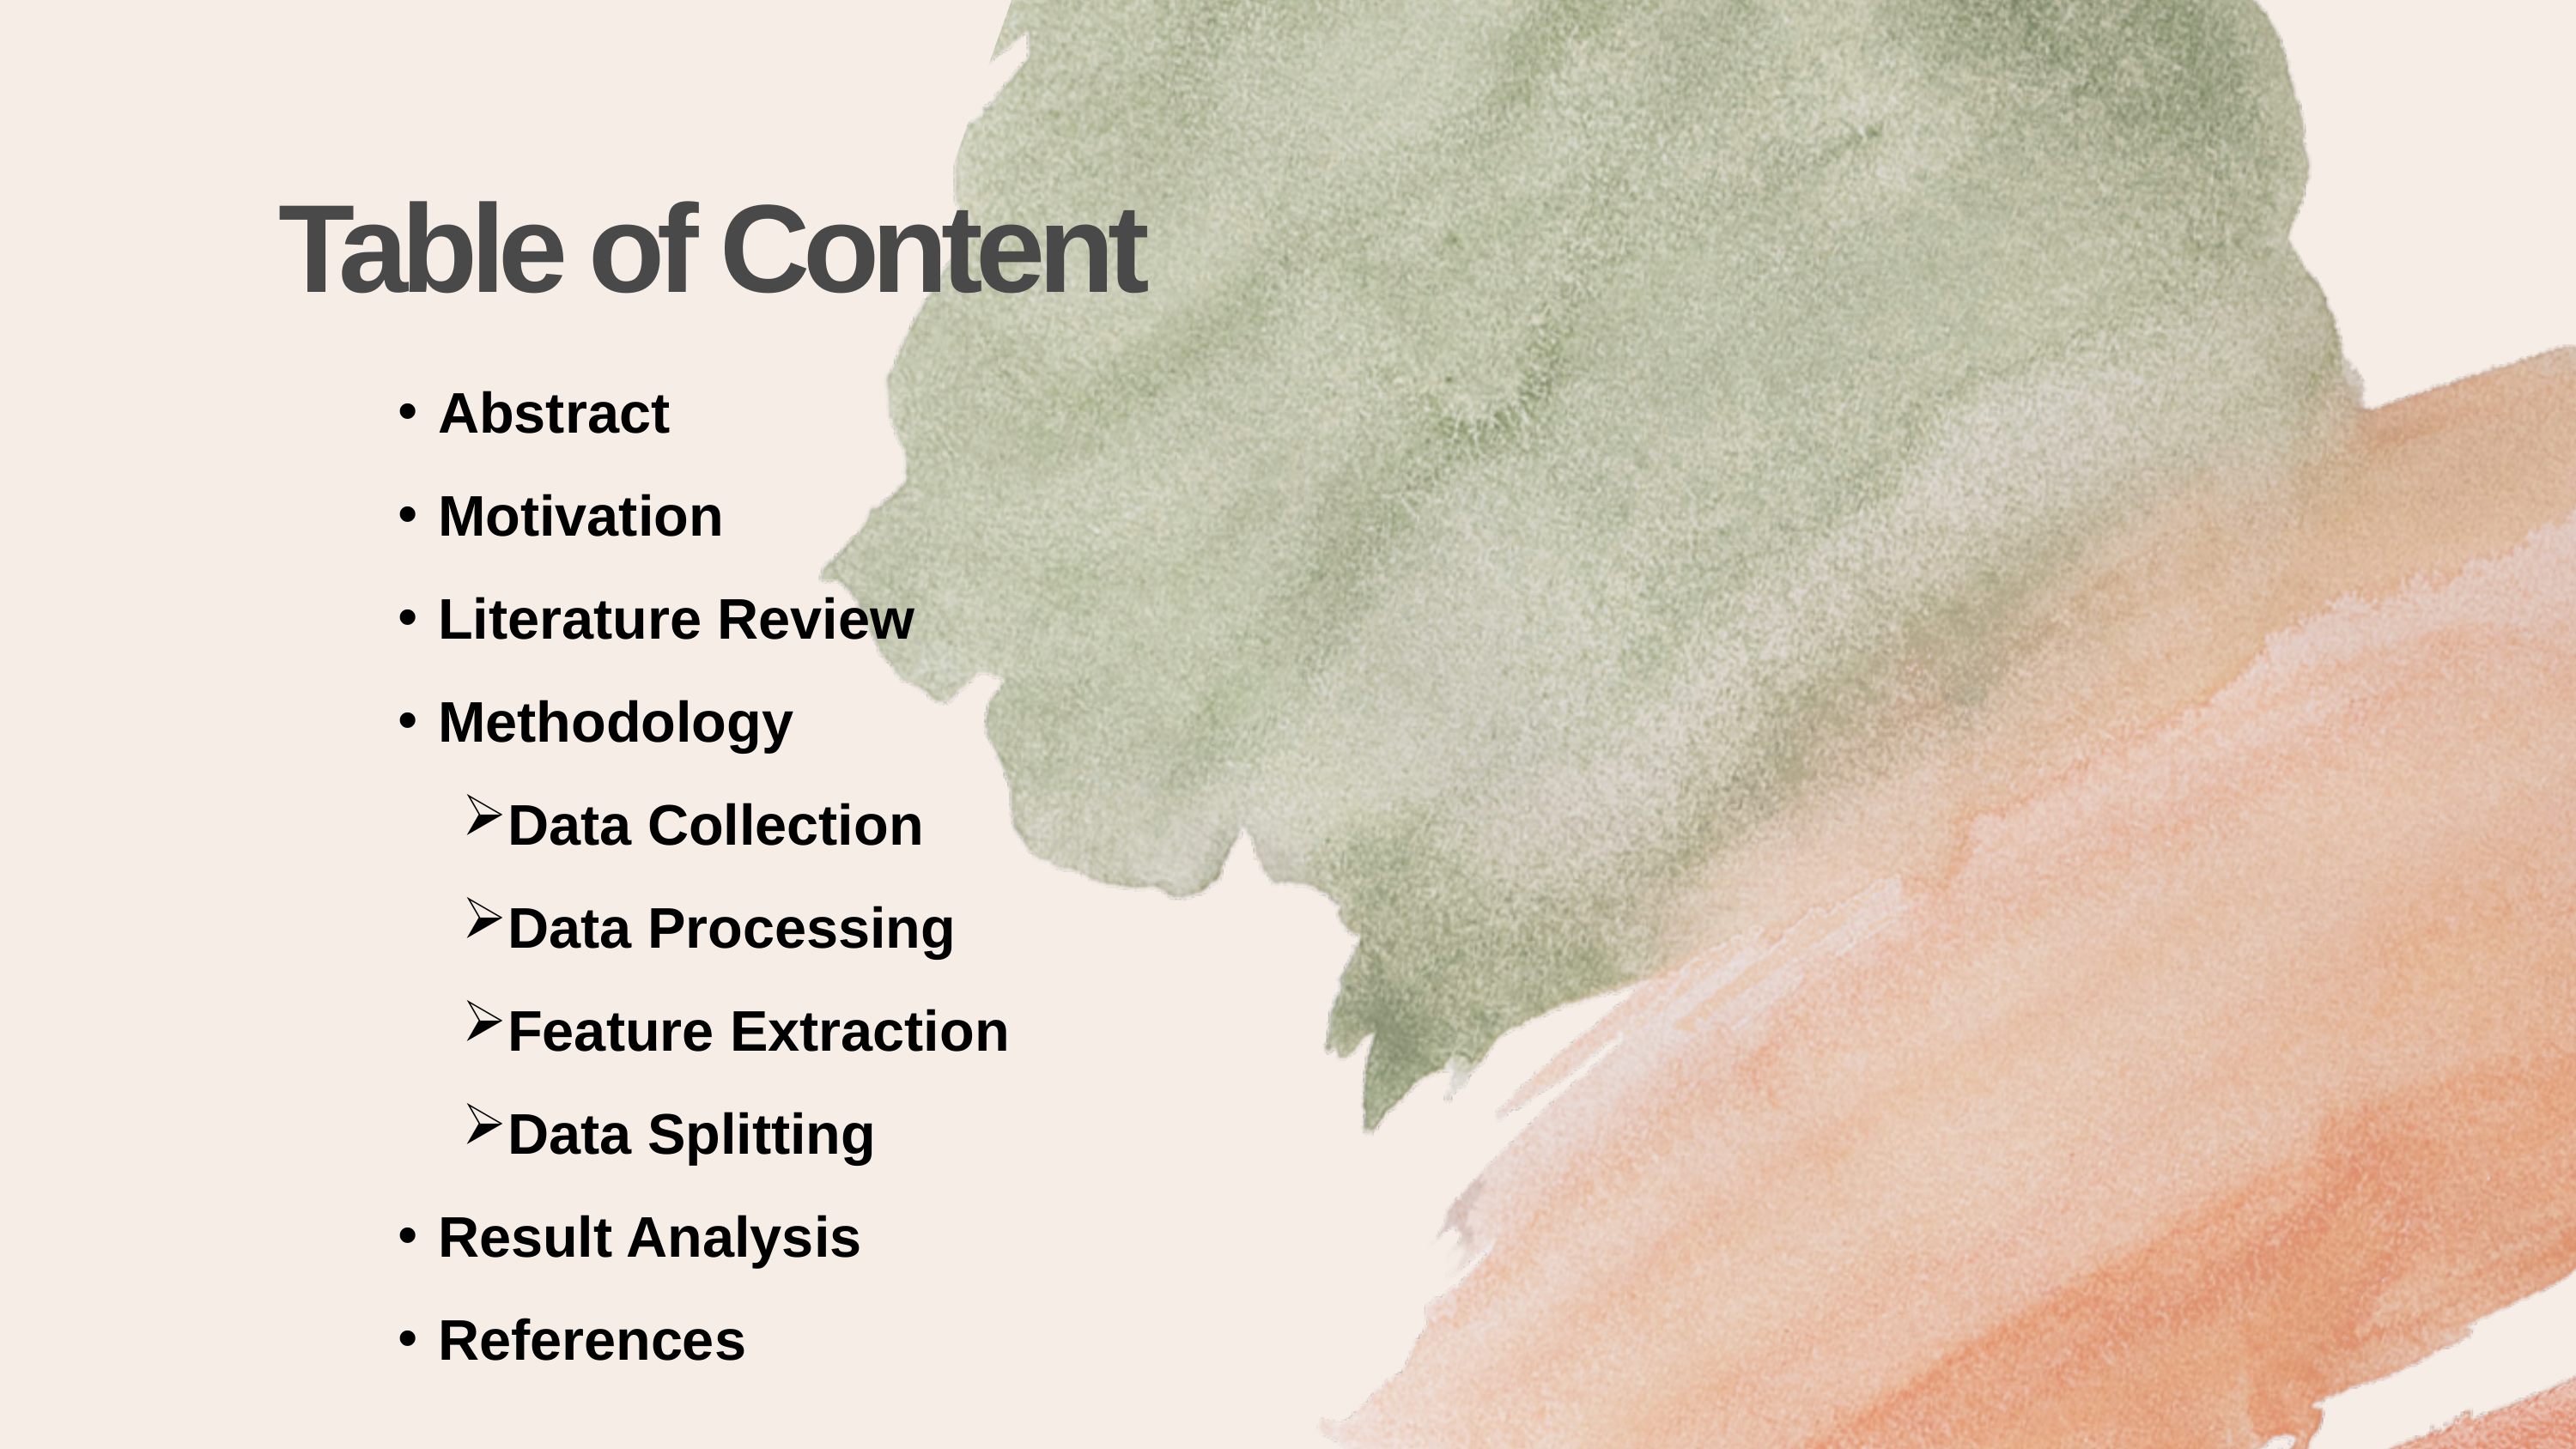

Table of Content
Abstract
Motivation
Literature Review
Methodology
Data Collection
Data Processing
Feature Extraction
Data Splitting
Result Analysis
References